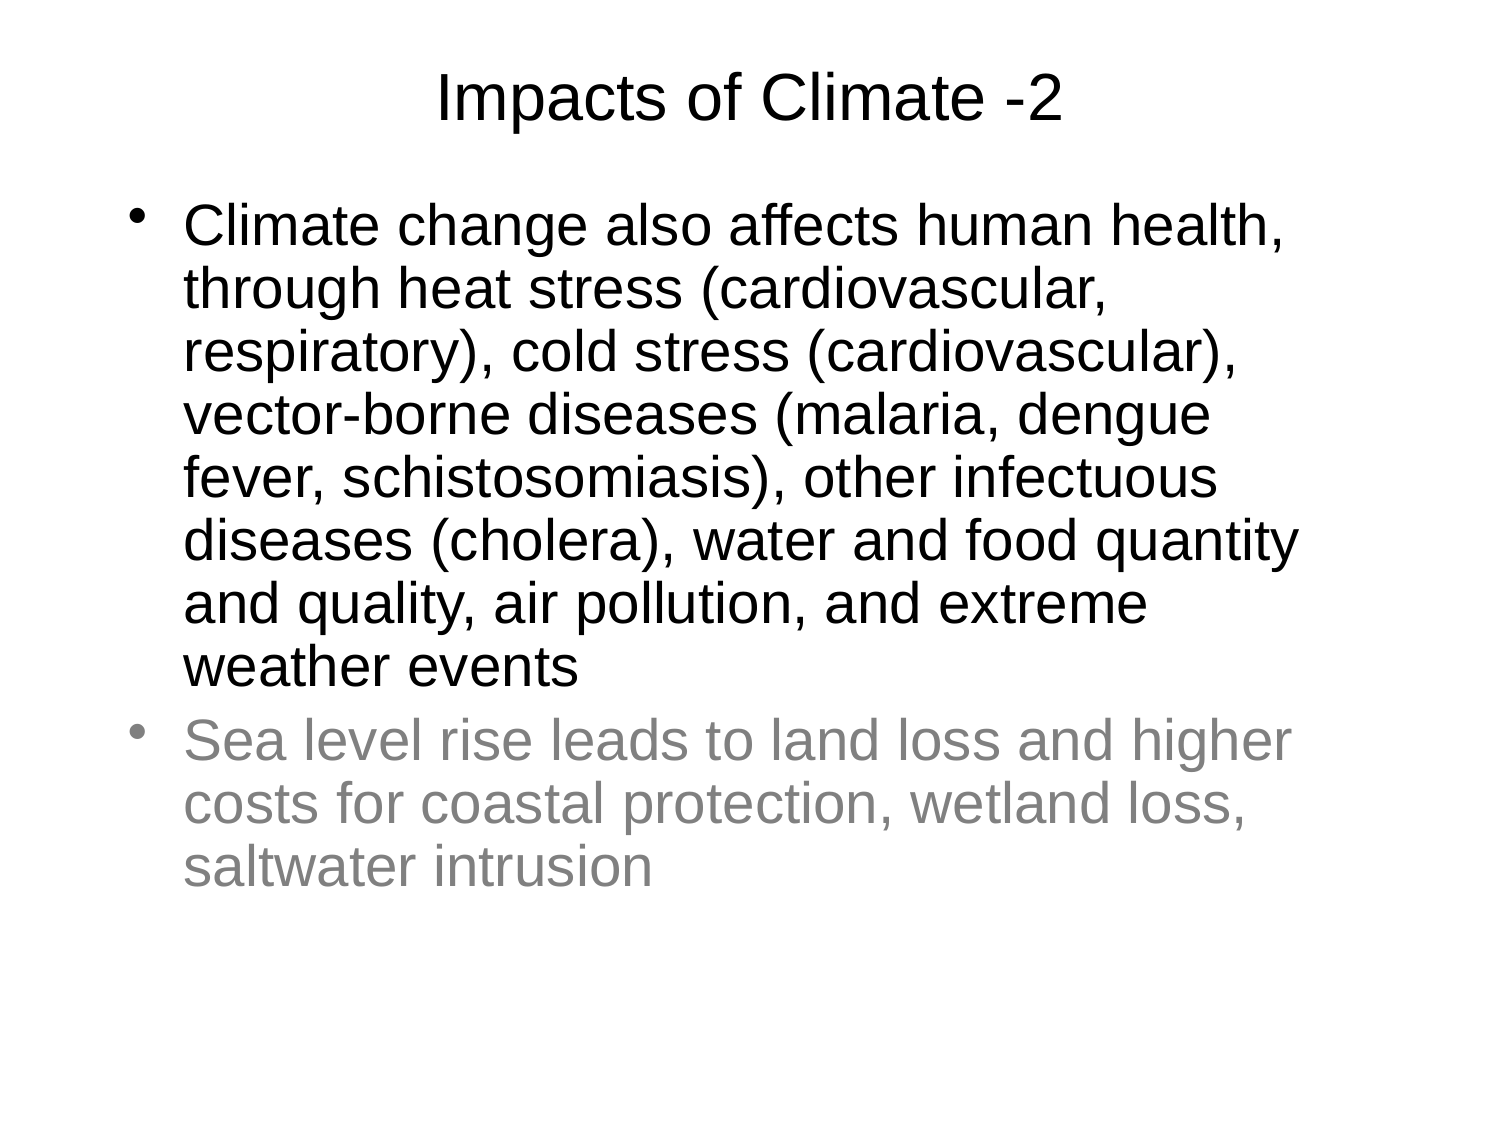

# Impacts of Climate -2
Climate change also affects human health, through heat stress (cardiovascular, respiratory), cold stress (cardiovascular), vector-borne diseases (malaria, dengue fever, schistosomiasis), other infectuous diseases (cholera), water and food quantity and quality, air pollution, and extreme weather events
Sea level rise leads to land loss and higher costs for coastal protection, wetland loss, saltwater intrusion